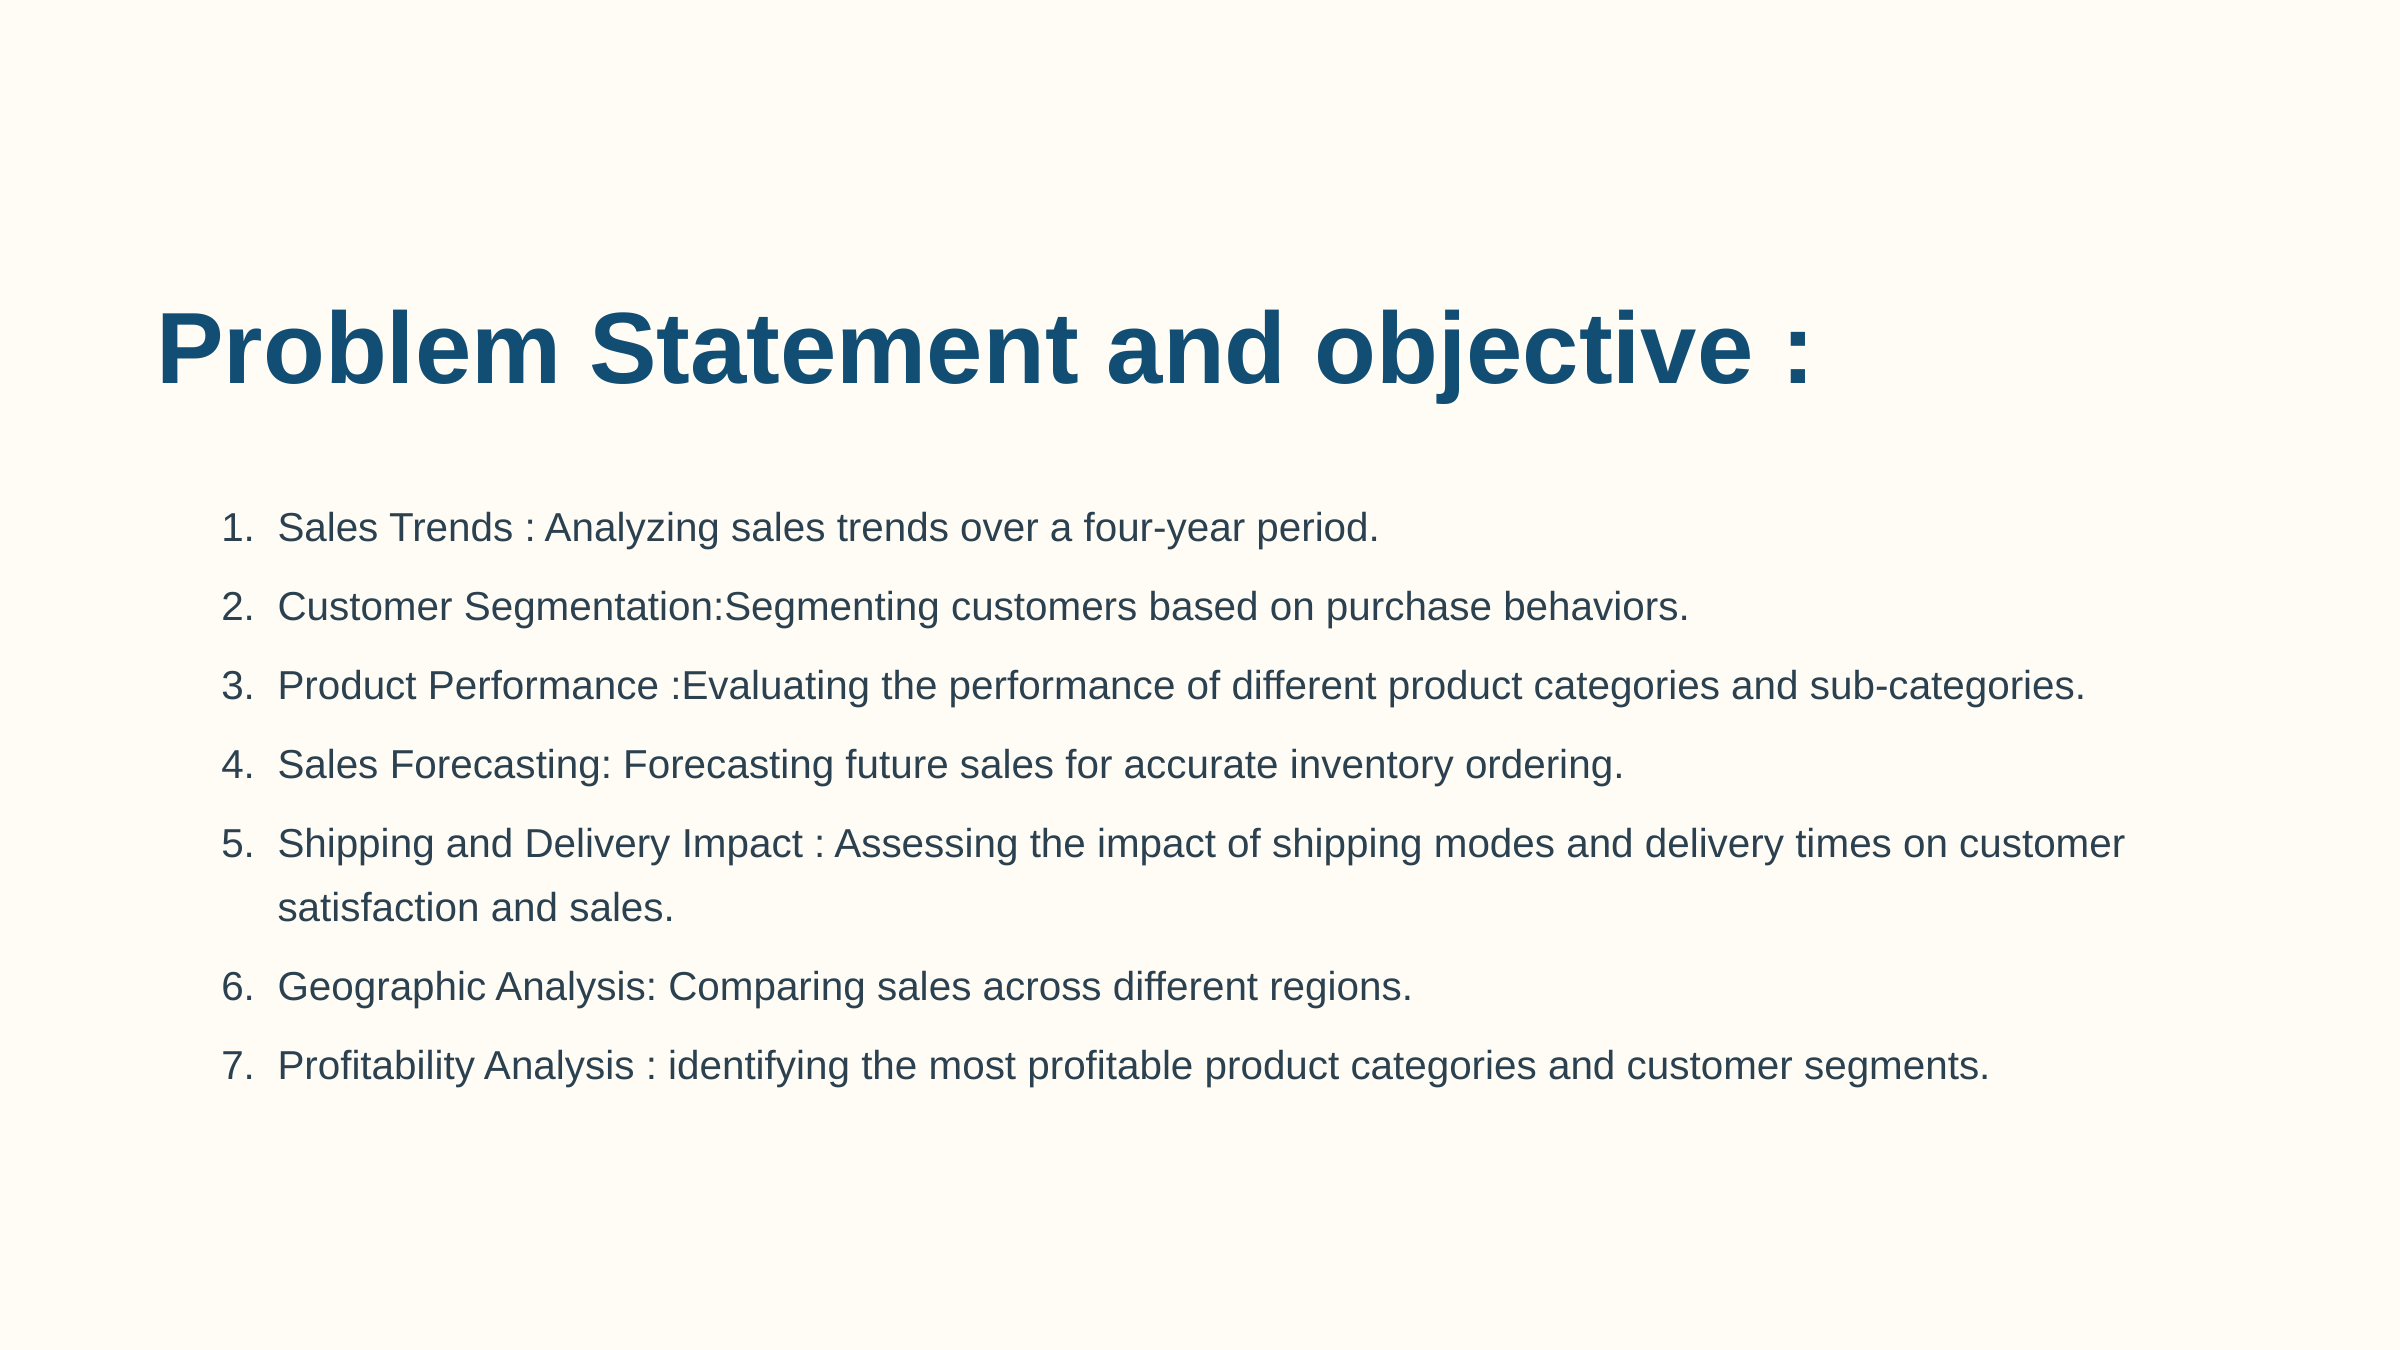

Problem Statement and objective :
Sales Trends : Analyzing sales trends over a four-year period.
Customer Segmentation:Segmenting customers based on purchase behaviors.
Product Performance :Evaluating the performance of different product categories and sub-categories.
Sales Forecasting: Forecasting future sales for accurate inventory ordering.
Shipping and Delivery Impact : Assessing the impact of shipping modes and delivery times on customer satisfaction and sales.
Geographic Analysis: Comparing sales across different regions.
Profitability Analysis : identifying the most profitable product categories and customer segments.